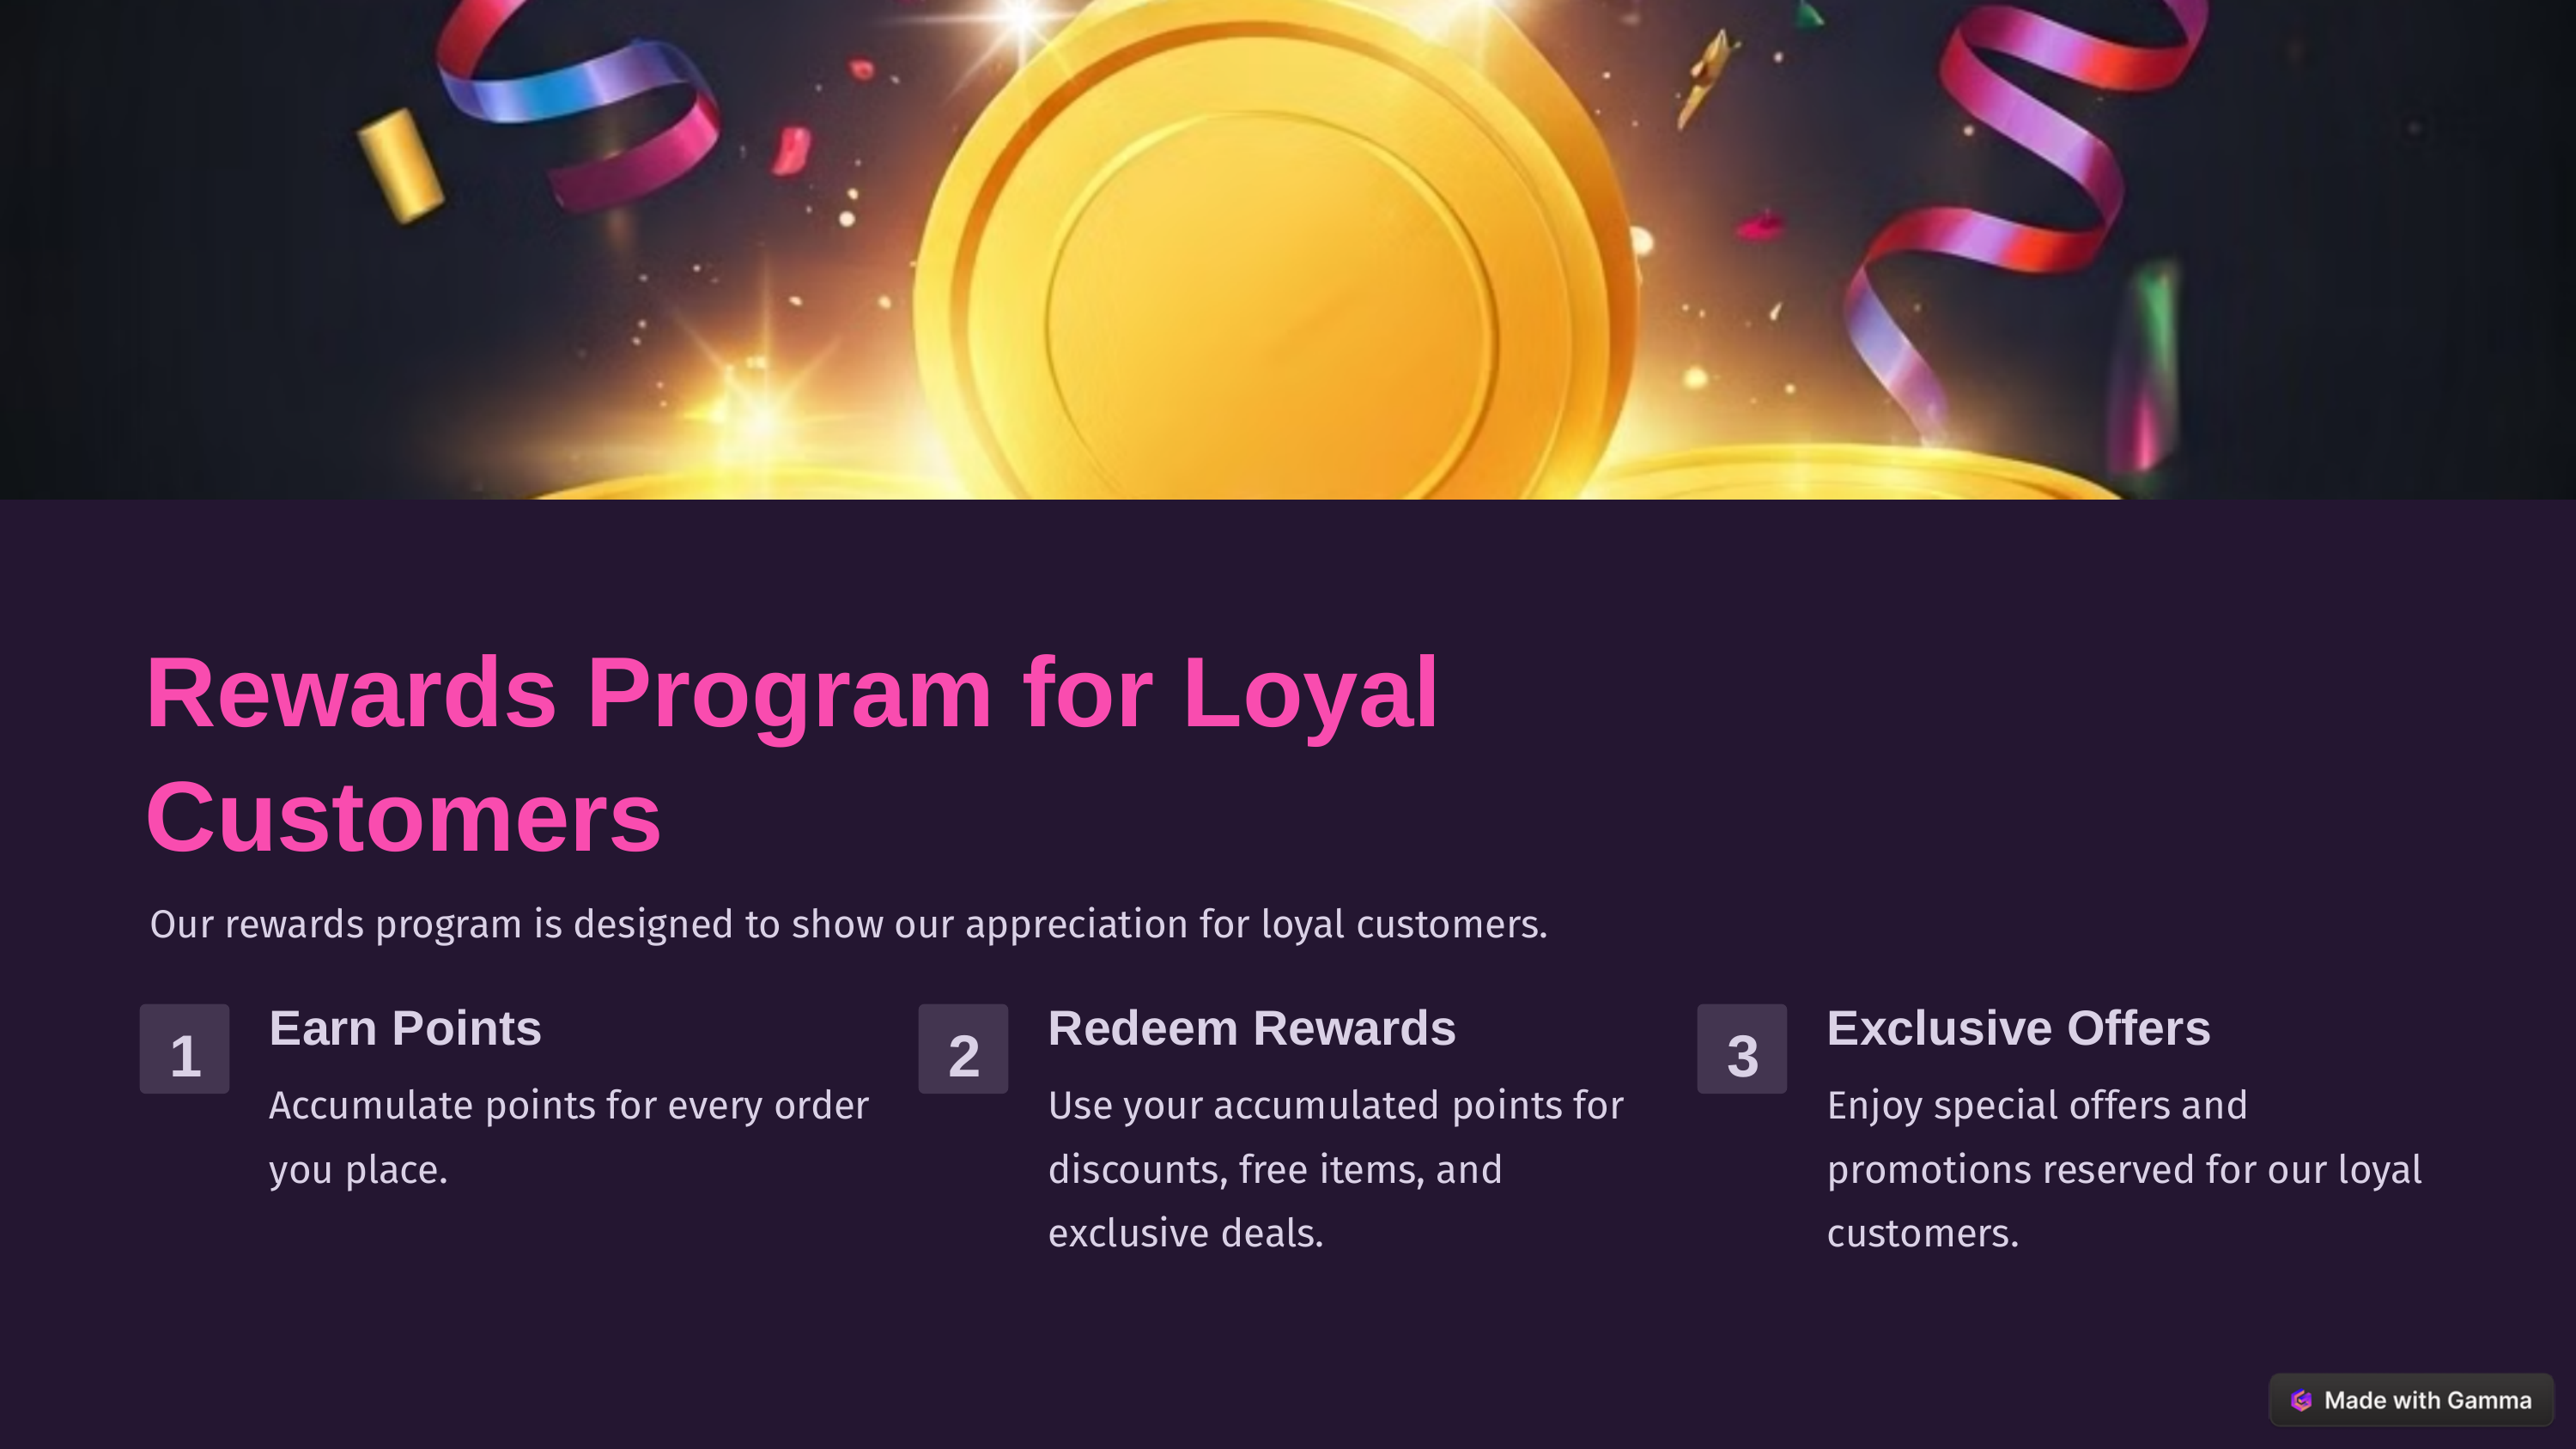

Rewards Program for Loyal Customers
Our rewards program is designed to show our appreciation for loyal customers.
Earn Points
Redeem Rewards
Exclusive Offers

1
2
3
Accumulate points for every order you place.
Use your accumulated points for discounts, free items, and exclusive deals.
Enjoy special offers and promotions reserved for our loyal customers.